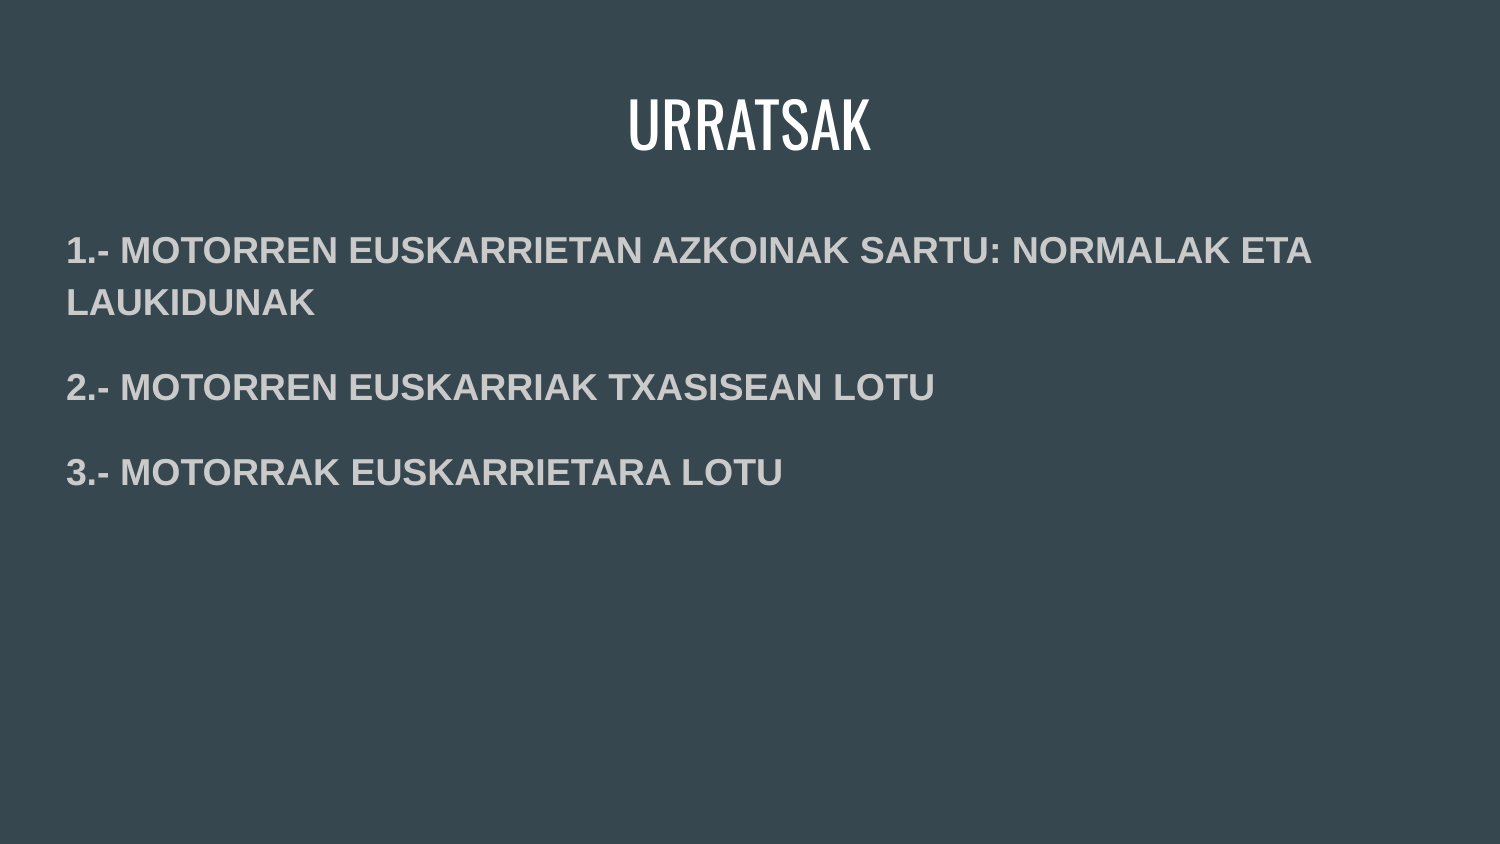

# URRATSAK
1.- MOTORREN EUSKARRIETAN AZKOINAK SARTU: NORMALAK ETA LAUKIDUNAK
2.- MOTORREN EUSKARRIAK TXASISEAN LOTU
3.- MOTORRAK EUSKARRIETARA LOTU